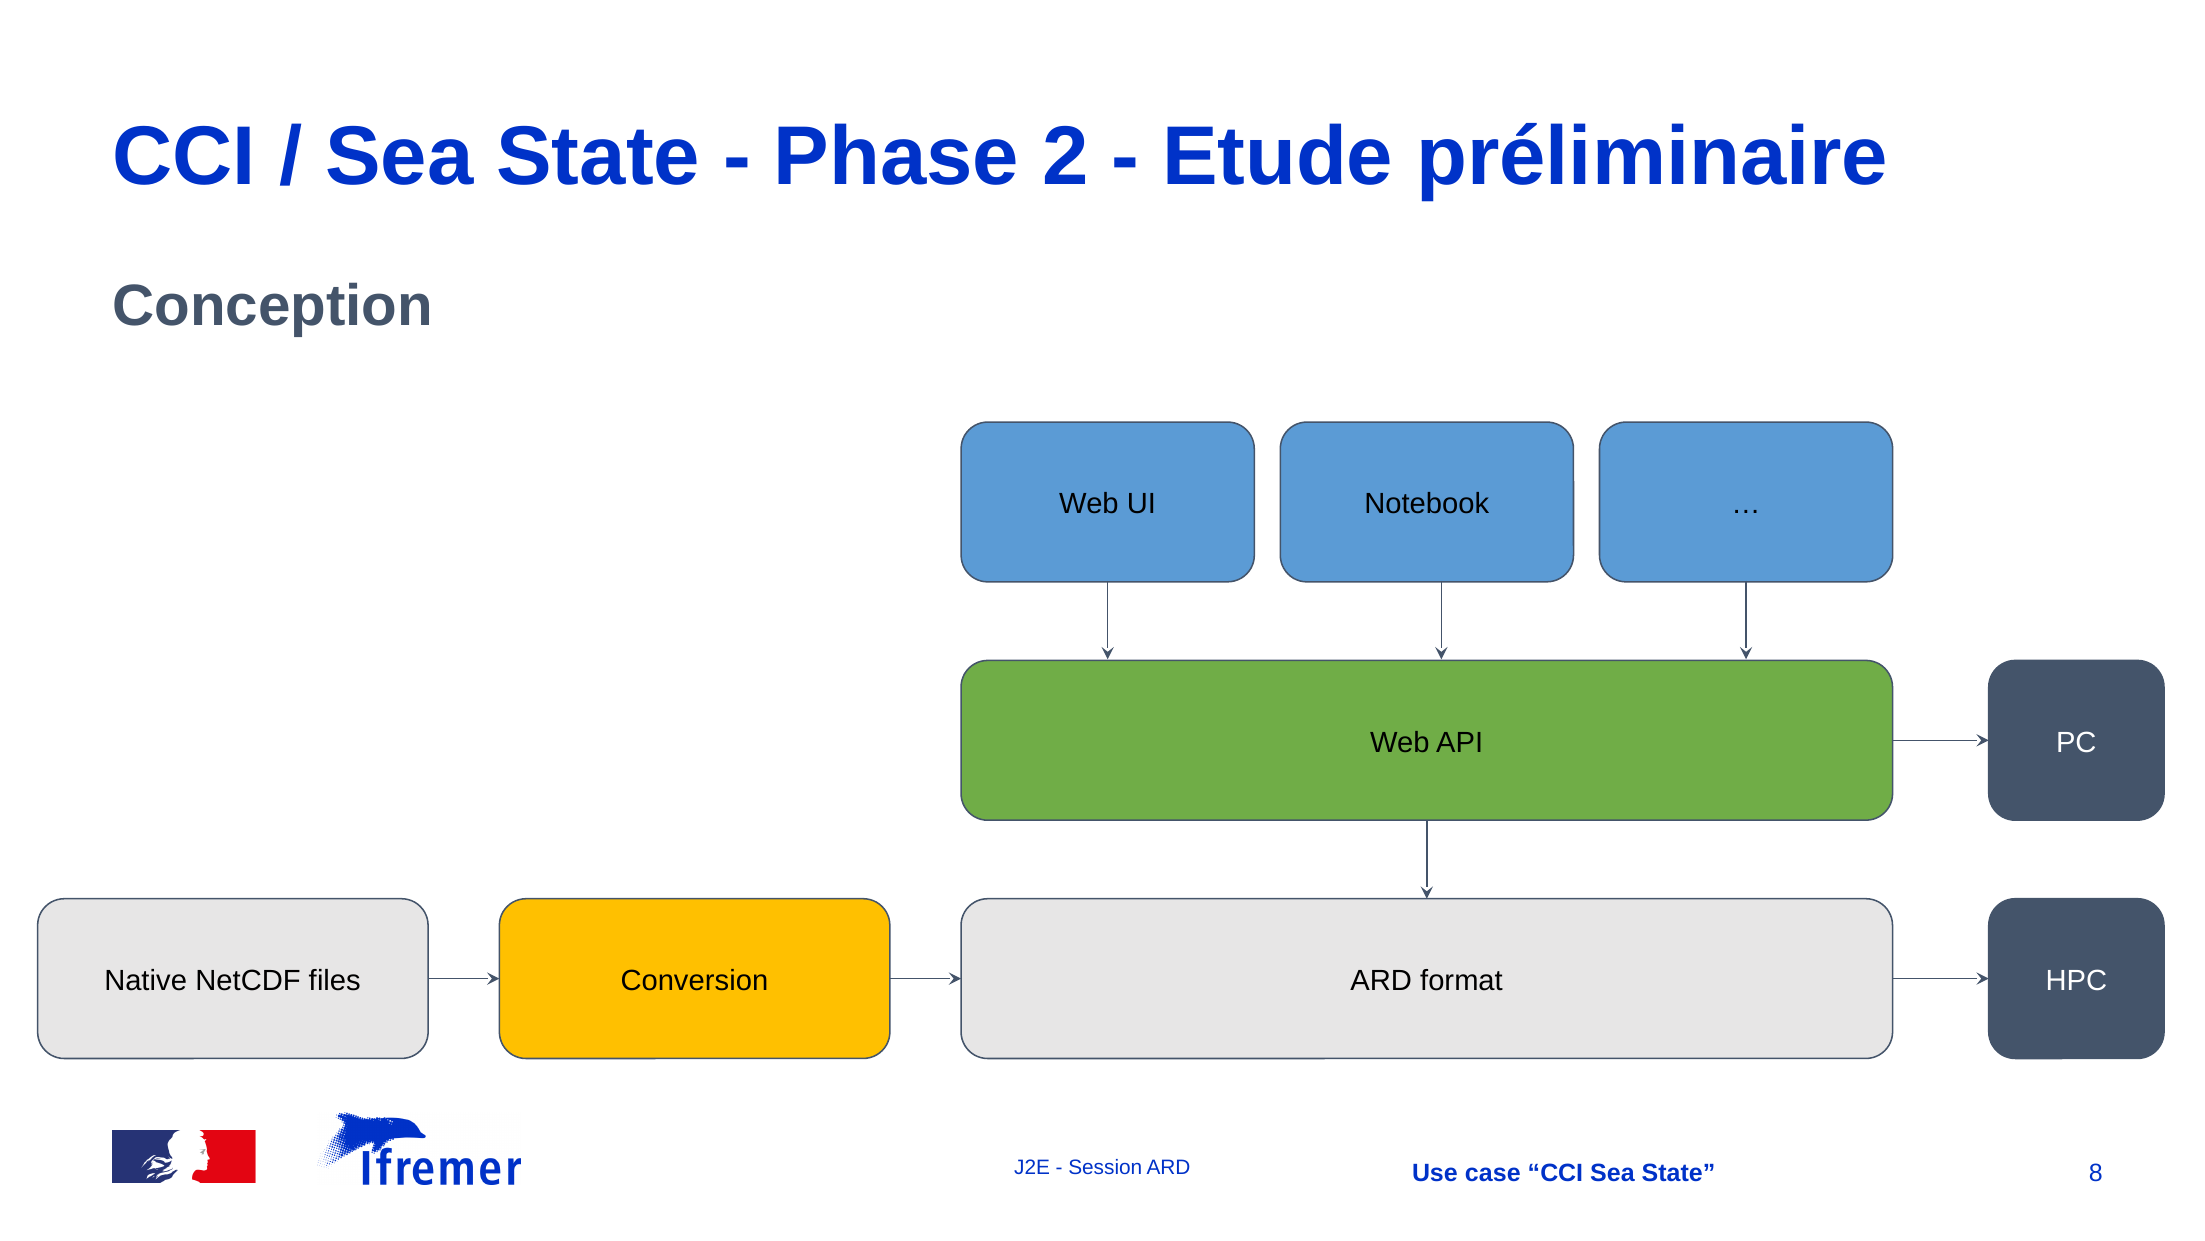

# CCI / Sea State - Phase 2 - Etude préliminaire
Conception
Web UI
Notebook
…
Web API
PC
Native NetCDF files
Conversion
ARD format
HPC
J2E - Session ARD
Use case “CCI Sea State”